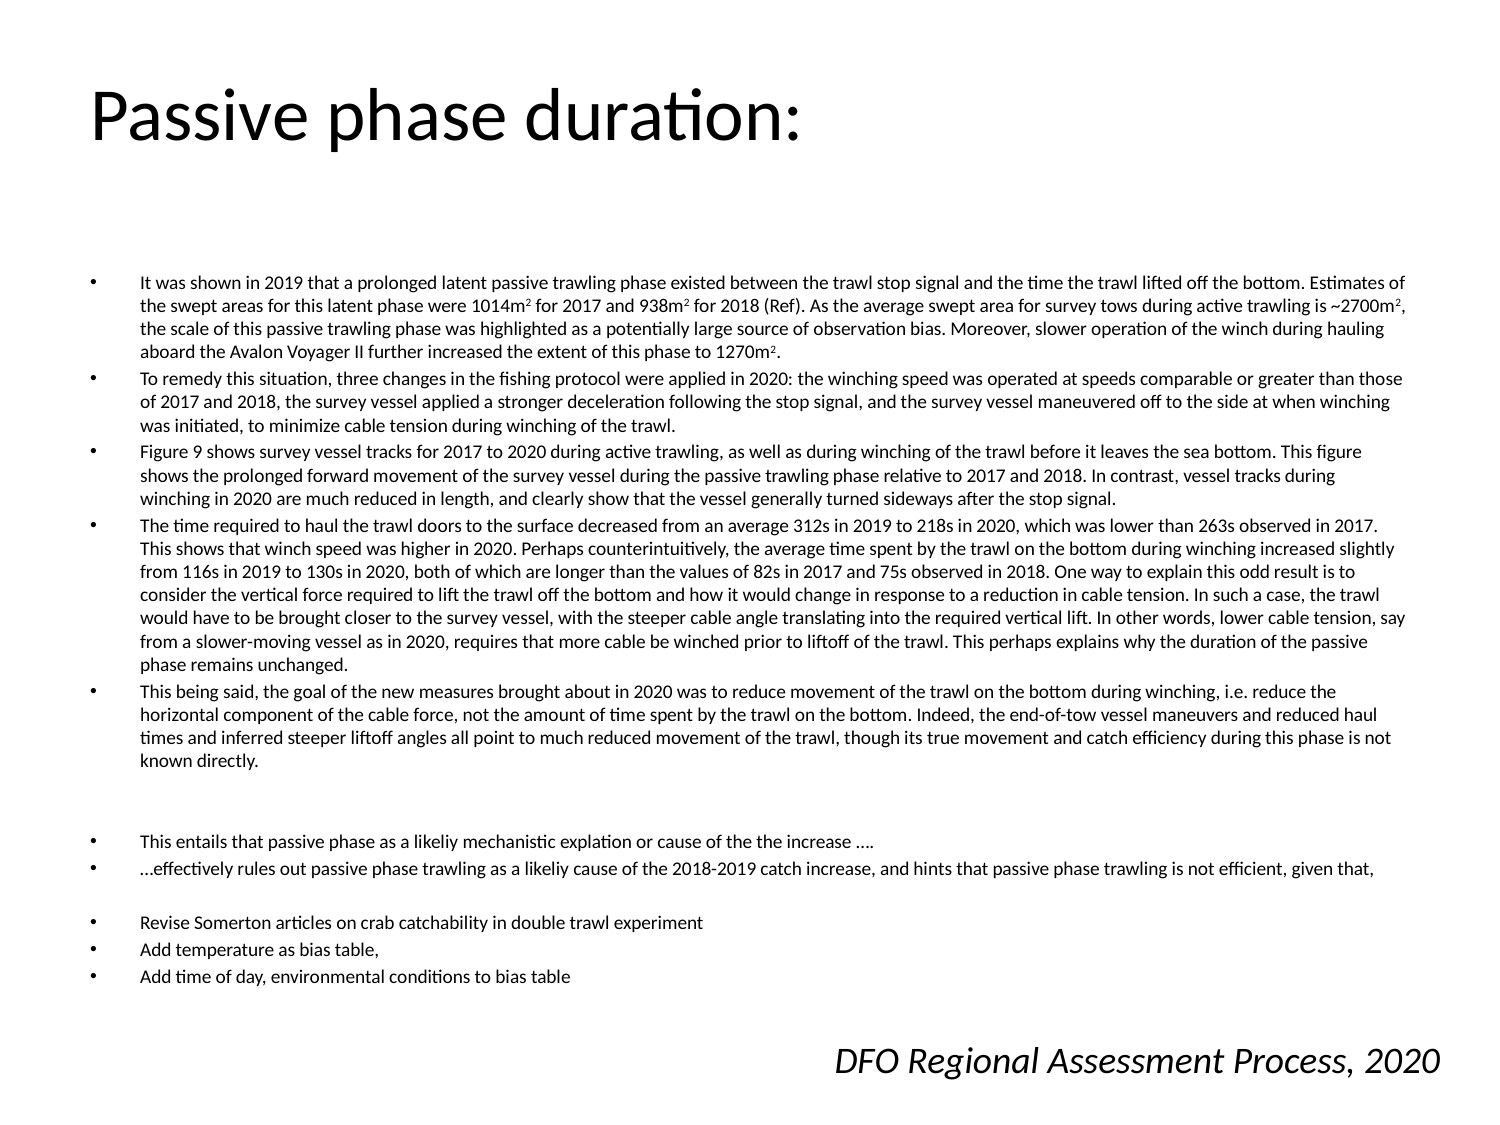

# Passive phase duration:
It was shown in 2019 that a prolonged latent passive trawling phase existed between the trawl stop signal and the time the trawl lifted off the bottom. Estimates of the swept areas for this latent phase were 1014m2 for 2017 and 938m2 for 2018 (Ref). As the average swept area for survey tows during active trawling is ~2700m2, the scale of this passive trawling phase was highlighted as a potentially large source of observation bias. Moreover, slower operation of the winch during hauling aboard the Avalon Voyager II further increased the extent of this phase to 1270m2.
To remedy this situation, three changes in the fishing protocol were applied in 2020: the winching speed was operated at speeds comparable or greater than those of 2017 and 2018, the survey vessel applied a stronger deceleration following the stop signal, and the survey vessel maneuvered off to the side at when winching was initiated, to minimize cable tension during winching of the trawl.
Figure 9 shows survey vessel tracks for 2017 to 2020 during active trawling, as well as during winching of the trawl before it leaves the sea bottom. This figure shows the prolonged forward movement of the survey vessel during the passive trawling phase relative to 2017 and 2018. In contrast, vessel tracks during winching in 2020 are much reduced in length, and clearly show that the vessel generally turned sideways after the stop signal.
The time required to haul the trawl doors to the surface decreased from an average 312s in 2019 to 218s in 2020, which was lower than 263s observed in 2017. This shows that winch speed was higher in 2020. Perhaps counterintuitively, the average time spent by the trawl on the bottom during winching increased slightly from 116s in 2019 to 130s in 2020, both of which are longer than the values of 82s in 2017 and 75s observed in 2018. One way to explain this odd result is to consider the vertical force required to lift the trawl off the bottom and how it would change in response to a reduction in cable tension. In such a case, the trawl would have to be brought closer to the survey vessel, with the steeper cable angle translating into the required vertical lift. In other words, lower cable tension, say from a slower-moving vessel as in 2020, requires that more cable be winched prior to liftoff of the trawl. This perhaps explains why the duration of the passive phase remains unchanged.
This being said, the goal of the new measures brought about in 2020 was to reduce movement of the trawl on the bottom during winching, i.e. reduce the horizontal component of the cable force, not the amount of time spent by the trawl on the bottom. Indeed, the end-of-tow vessel maneuvers and reduced haul times and inferred steeper liftoff angles all point to much reduced movement of the trawl, though its true movement and catch efficiency during this phase is not known directly.

This entails that passive phase as a likeliy mechanistic explation or cause of the the increase ….
…effectively rules out passive phase trawling as a likeliy cause of the 2018-2019 catch increase, and hints that passive phase trawling is not efficient, given that,

Revise Somerton articles on crab catchability in double trawl experiment
Add temperature as bias table,
Add time of day, environmental conditions to bias table
DFO Regional Assessment Process, 2020